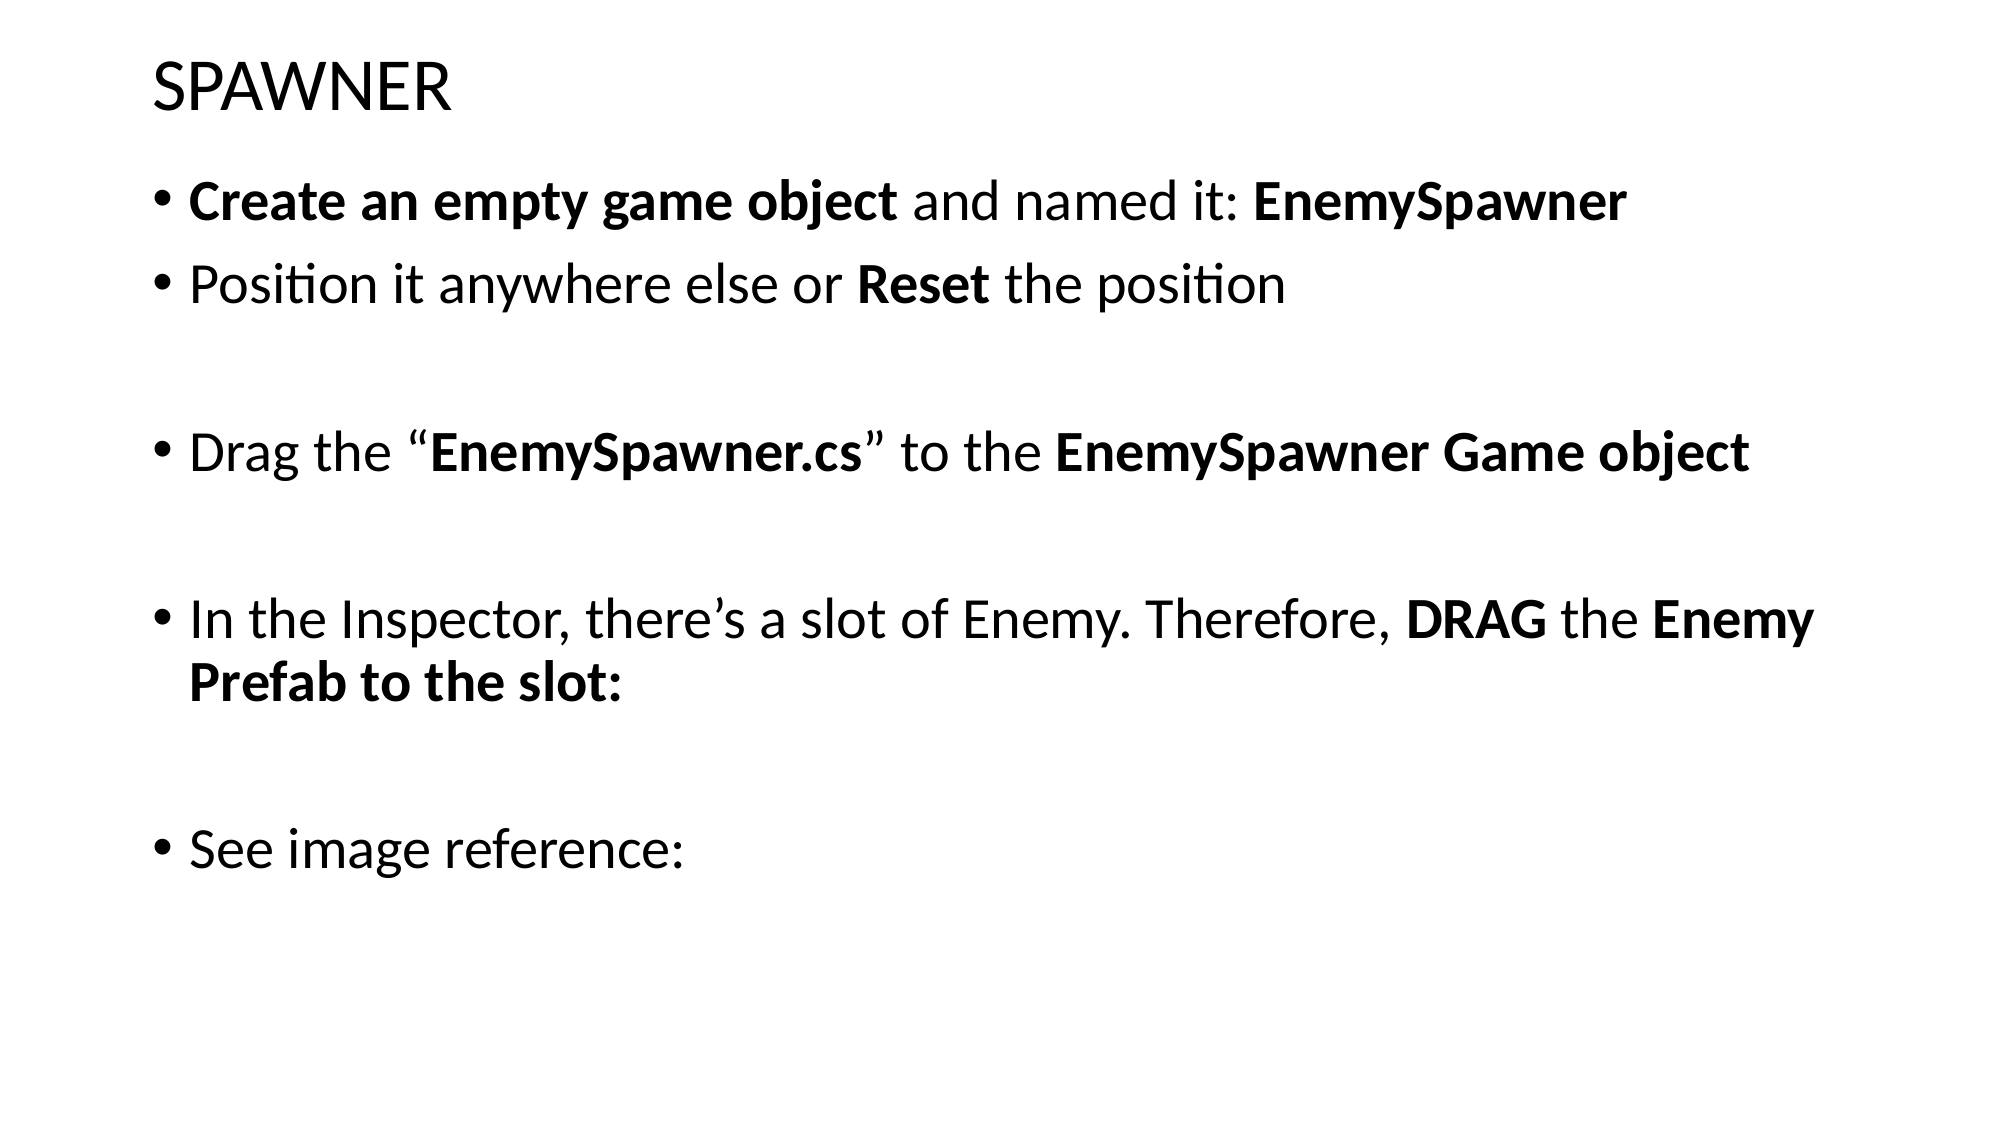

# SPAWNER
Create an empty game object and named it: EnemySpawner
Position it anywhere else or Reset the position

Drag the “EnemySpawner.cs” to the EnemySpawner Game object

In the Inspector, there’s a slot of Enemy. Therefore, DRAG the Enemy Prefab to the slot:

See image reference: